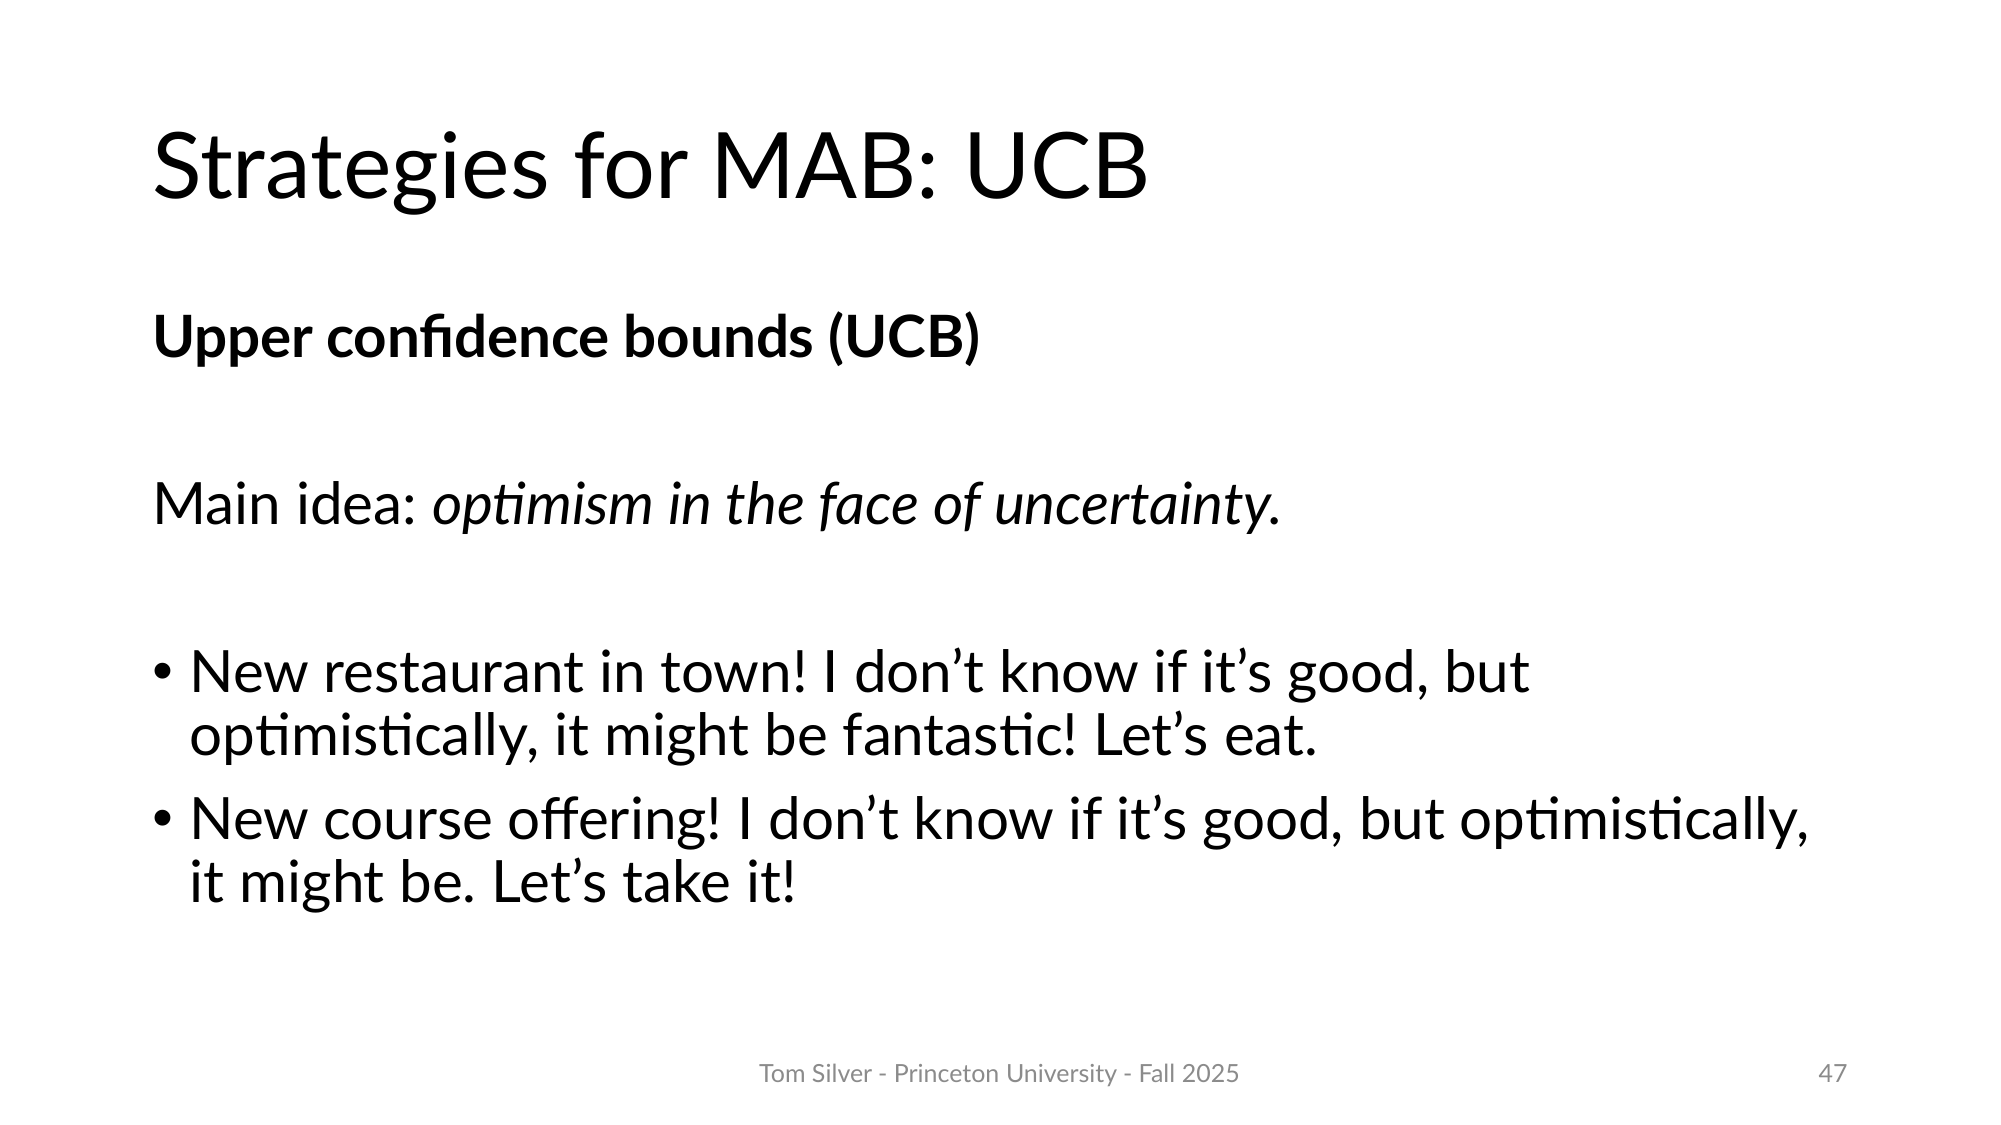

# Strategies for MAB: UCB
Upper confidence bounds (UCB)

Main idea: optimism in the face of uncertainty.

New restaurant in town! I don’t know if it’s good, but optimistically, it might be fantastic! Let’s eat.
New course offering! I don’t know if it’s good, but optimistically, it might be. Let’s take it!
Tom Silver - Princeton University - Fall 2025
47